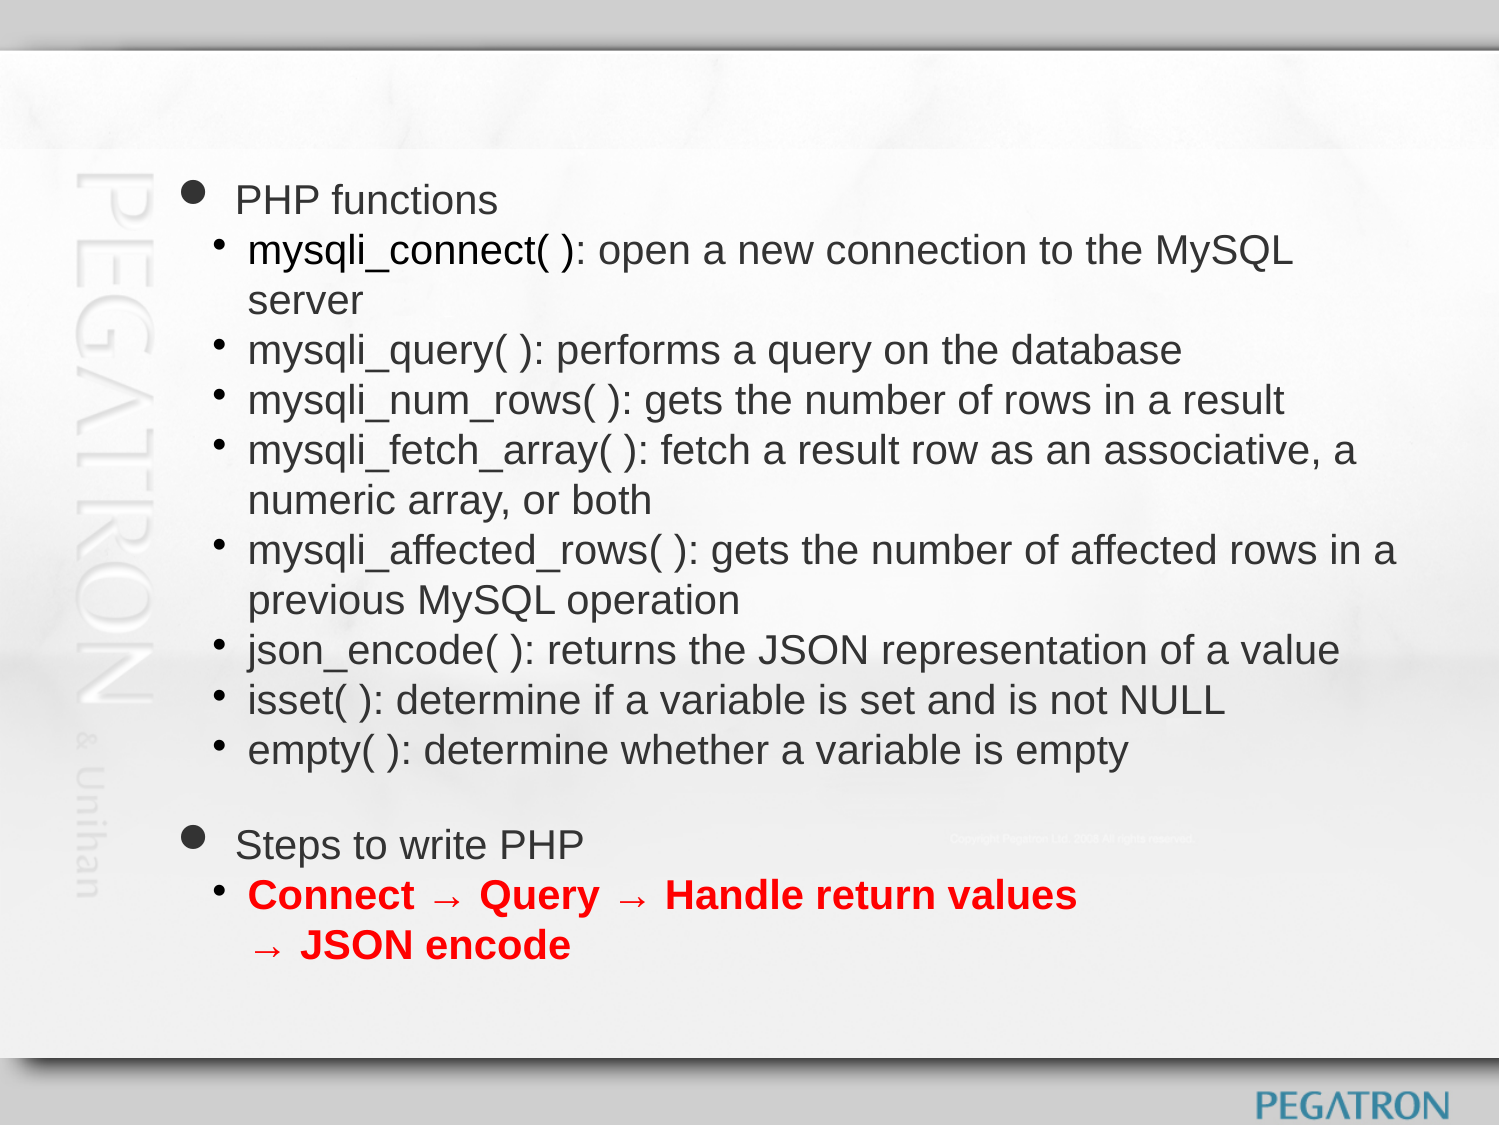

PHP functions
mysqli_connect( ): open a new connection to the MySQL server
mysqli_query( ): performs a query on the database
mysqli_num_rows( ): gets the number of rows in a result
mysqli_fetch_array( ): fetch a result row as an associative, a numeric array, or both
mysqli_affected_rows( ): gets the number of affected rows in a previous MySQL operation
json_encode( ): returns the JSON representation of a value
isset( ): determine if a variable is set and is not NULL
empty( ): determine whether a variable is empty

Steps to write PHP
Connect → Query → Handle return values
   → JSON encode